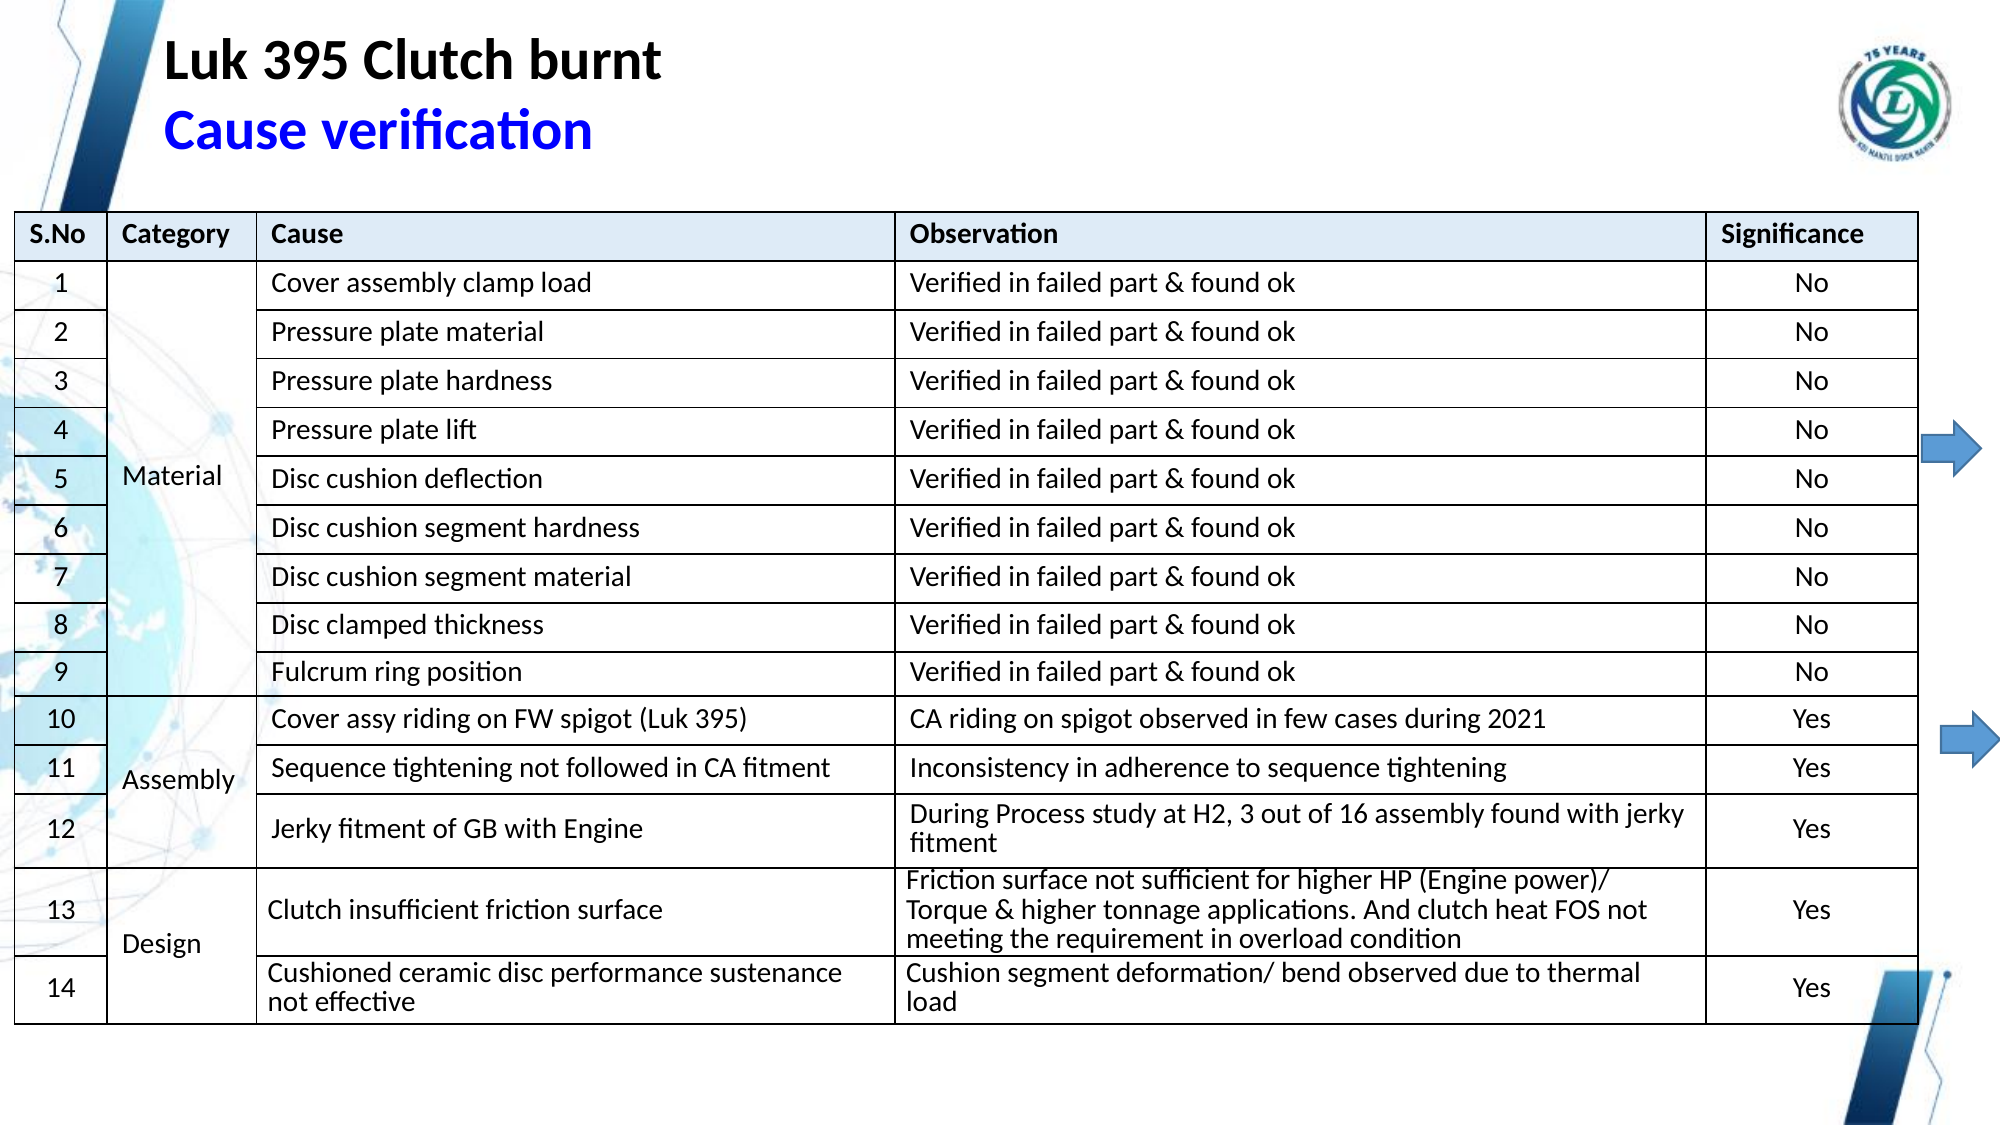

Luk 395 Clutch burnt
Cause verification
| S.No | Category | Cause | Observation | Significance |
| --- | --- | --- | --- | --- |
| 1 | Material | Cover assembly clamp load | Verified in failed part & found ok | No |
| 2 |  | Pressure plate material | Verified in failed part & found ok | No |
| 3 |  | Pressure plate hardness | Verified in failed part & found ok | No |
| 4 |  | Pressure plate lift | Verified in failed part & found ok | No |
| 5 |  | Disc cushion deflection | Verified in failed part & found ok | No |
| 6 |  | Disc cushion segment hardness | Verified in failed part & found ok | No |
| 7 |  | Disc cushion segment material | Verified in failed part & found ok | No |
| 8 |  | Disc clamped thickness | Verified in failed part & found ok | No |
| 9 |  | Fulcrum ring position | Verified in failed part & found ok | No |
| 10 | Assembly | Cover assy riding on FW spigot (Luk 395) | CA riding on spigot observed in few cases during 2021 | Yes |
| 11 |  | Sequence tightening not followed in CA fitment | Inconsistency in adherence to sequence tightening | Yes |
| 12 |  | Jerky fitment of GB with Engine | During Process study at H2, 3 out of 16 assembly found with jerky fitment | Yes |
| 13 | Design | Clutch insufficient friction surface | Friction surface not sufficient for higher HP (Engine power)/ Torque & higher tonnage applications. And clutch heat FOS not meeting the requirement in overload condition | Yes |
| 14 |  | Cushioned ceramic disc performance sustenance not effective | Cushion segment deformation/ bend observed due to thermal load | Yes |